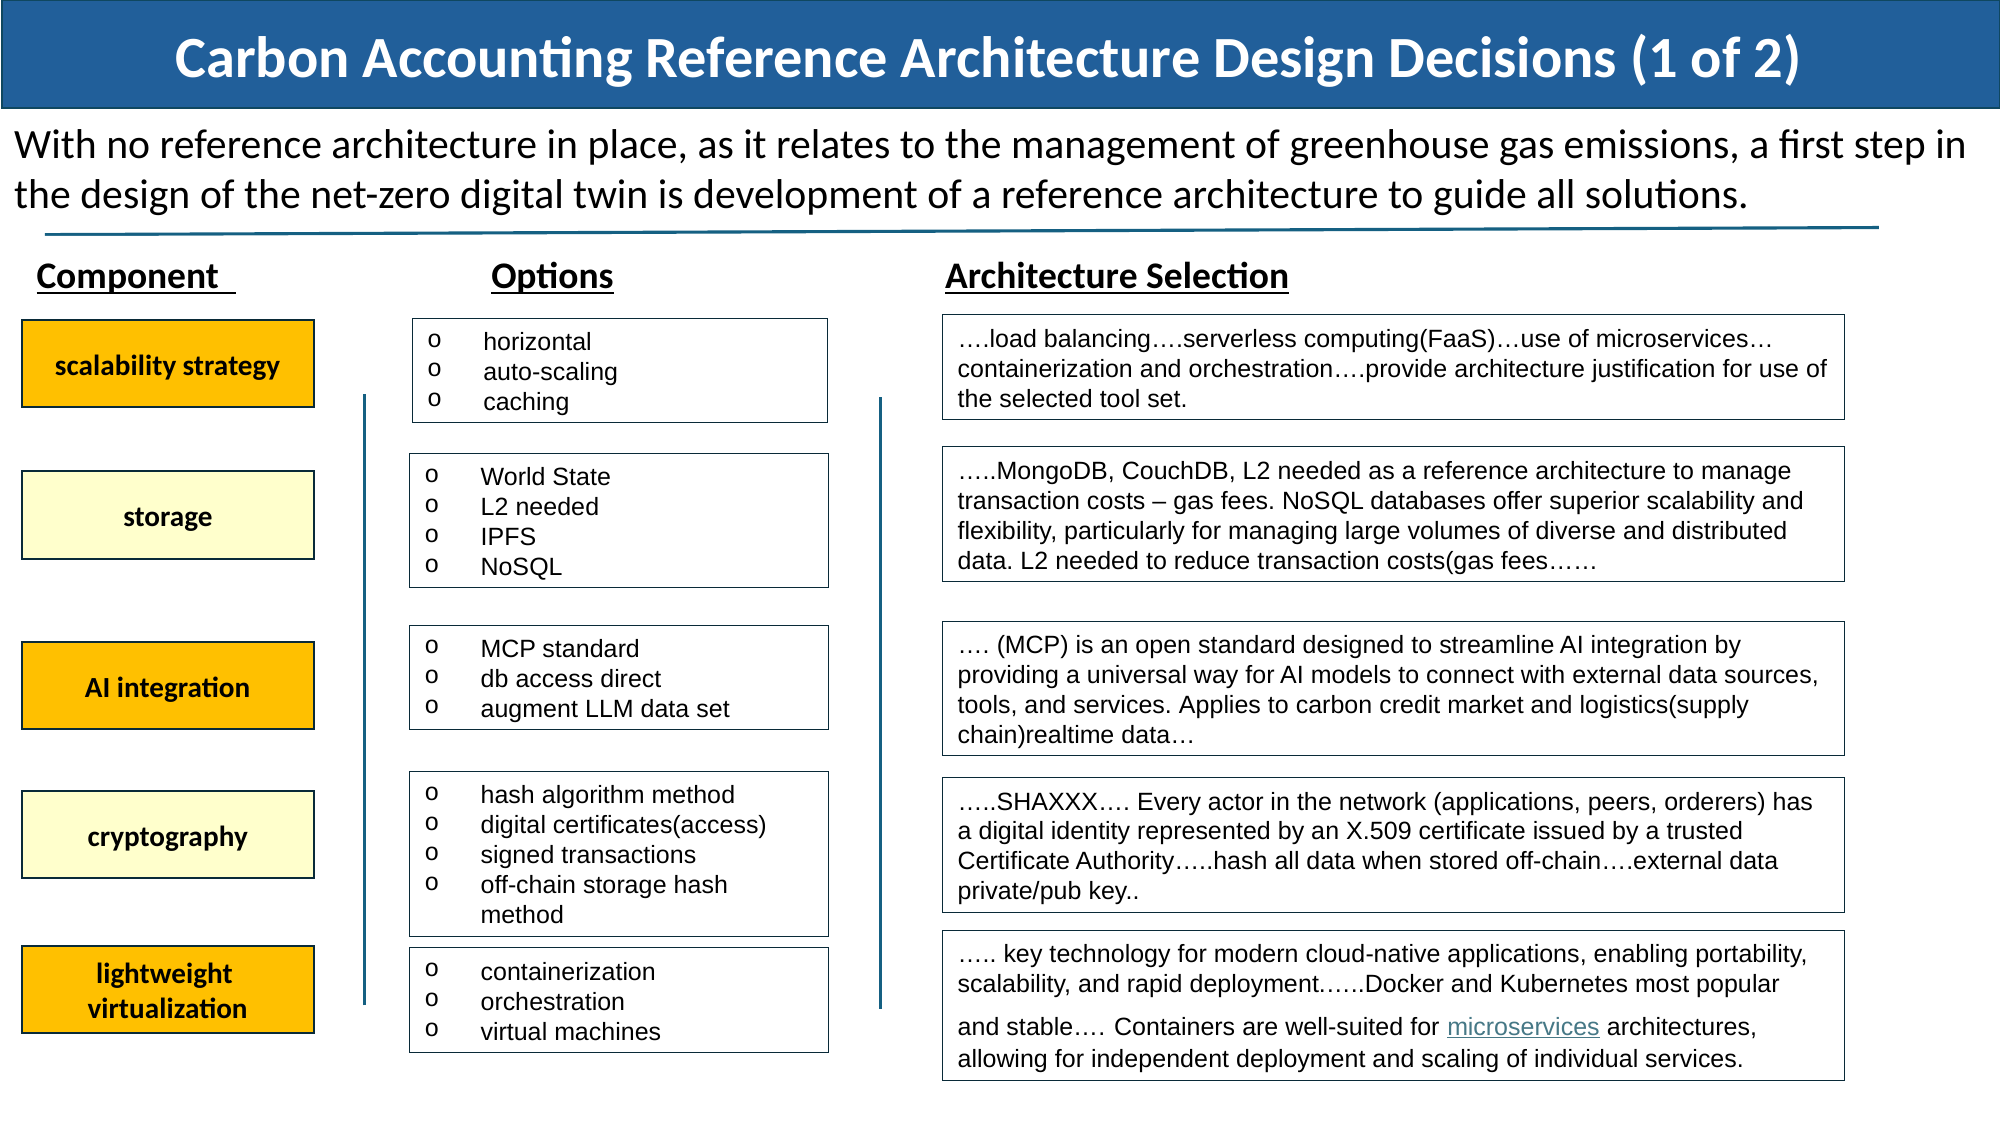

Carbon Accounting Reference Architecture Design Decisions (1 of 2)
With no reference architecture in place, as it relates to the management of greenhouse gas emissions, a first step in the design of the net-zero digital twin is development of a reference architecture to guide all solutions.
Component                                Options                                       Architecture Selection
….load balancing….serverless computing(FaaS)…use of microservices…containerization and orchestration….provide architecture justification for use of the selected tool set.
horizontal
auto-scaling
caching
scalability strategy
…..MongoDB, CouchDB, L2 needed as a reference architecture to manage transaction costs – gas fees. NoSQL databases offer superior scalability and flexibility, particularly for managing large volumes of diverse and distributed data. L2 needed to reduce transaction costs(gas fees……
World State
L2 needed
IPFS
NoSQL
storage
…. (MCP) is an open standard designed to streamline AI integration by providing a universal way for AI models to connect with external data sources, tools, and services. Applies to carbon credit market and logistics(supply chain)realtime data…
MCP standard
db access direct
augment LLM data set
AI integration
hash algorithm method
digital certificates(access)
signed transactions
off-chain storage hash method
…..SHAXXX…. Every actor in the network (applications, peers, orderers) has a digital identity represented by an X.509 certificate issued by a trusted Certificate Authority…..hash all data when stored off-chain….external data private/pub key..
cryptography
….. key technology for modern cloud-native applications, enabling portability, scalability, and rapid deployment.…..Docker and Kubernetes most popular and stable…. Containers are well-suited for microservices architectures, allowing for independent deployment and scaling of individual services.
lightweight
virtualization
containerization
orchestration
virtual machines